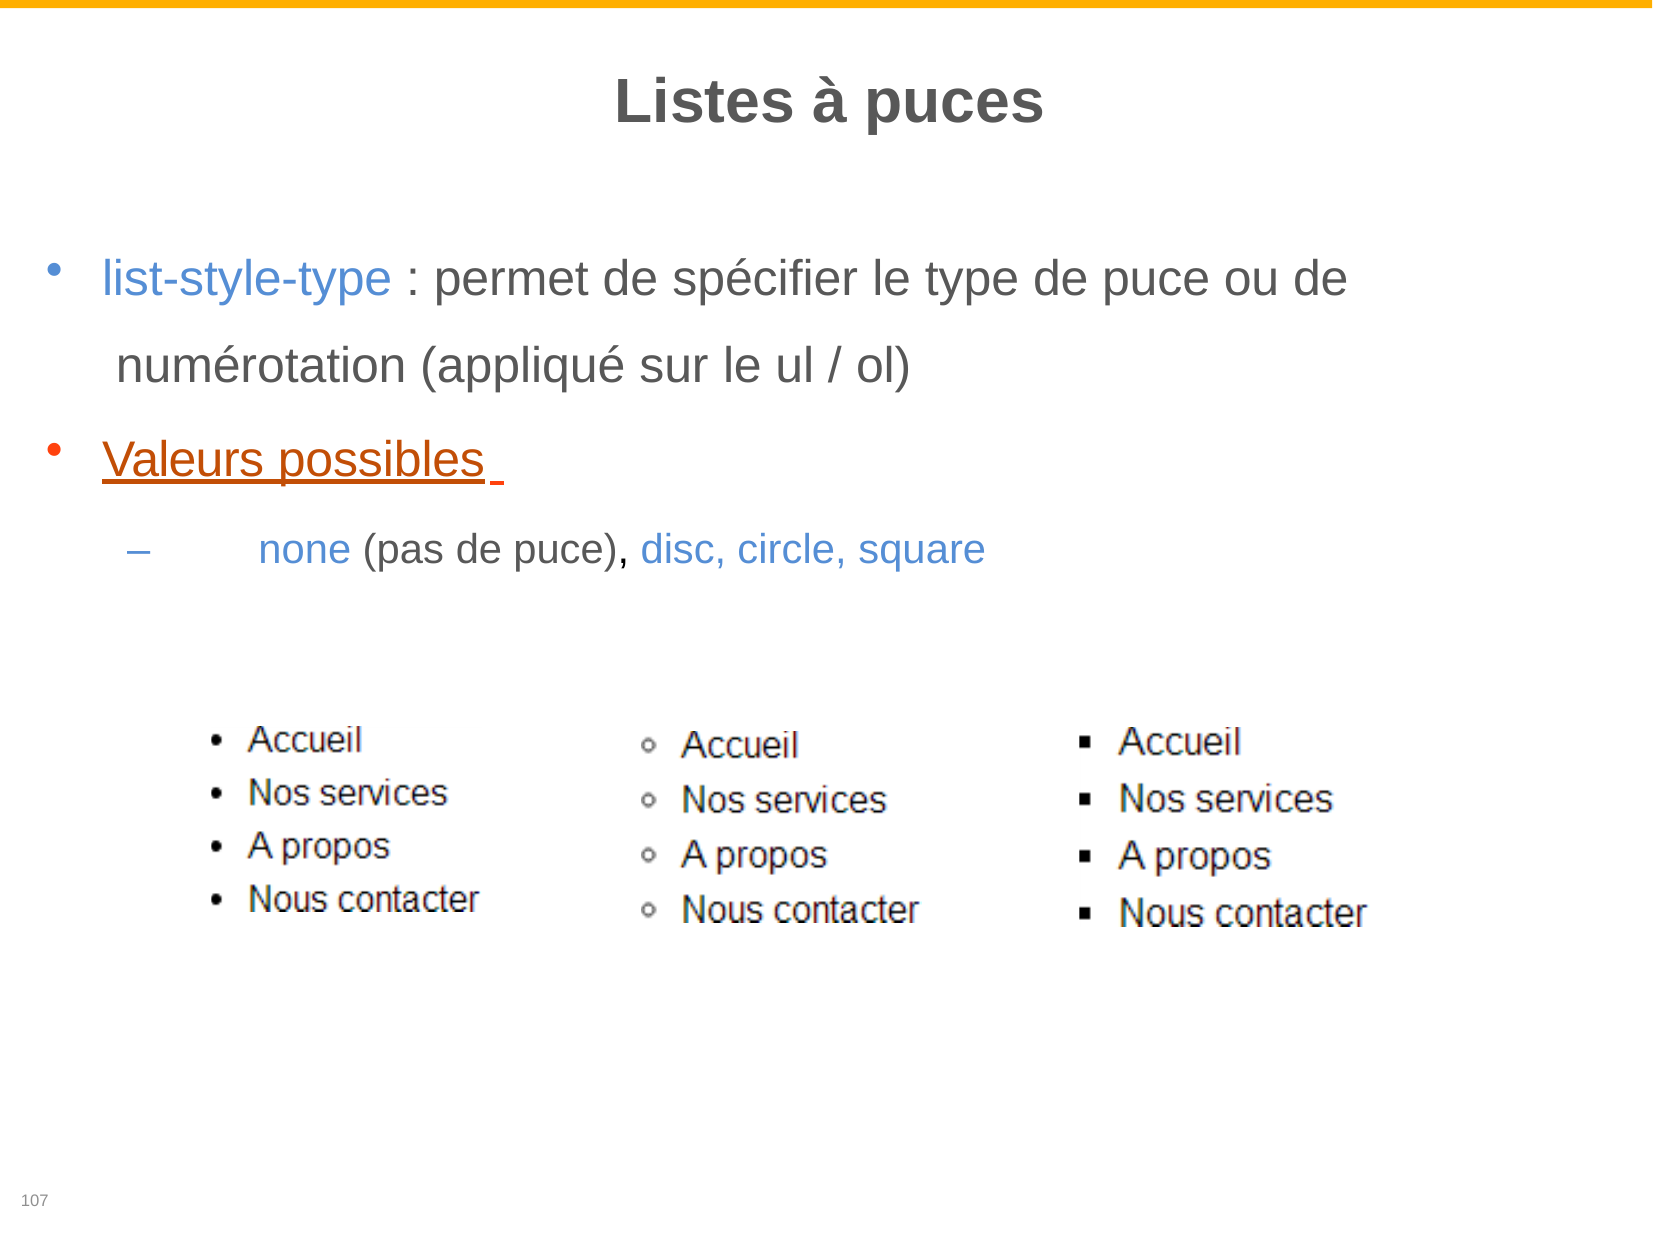

# Listes à puces
list-style-type : permet de spécifier le type de puce ou de  numérotation (appliqué sur le ul / ol)
Valeurs possibles
–	none (pas de puce), disc, circle, square

107